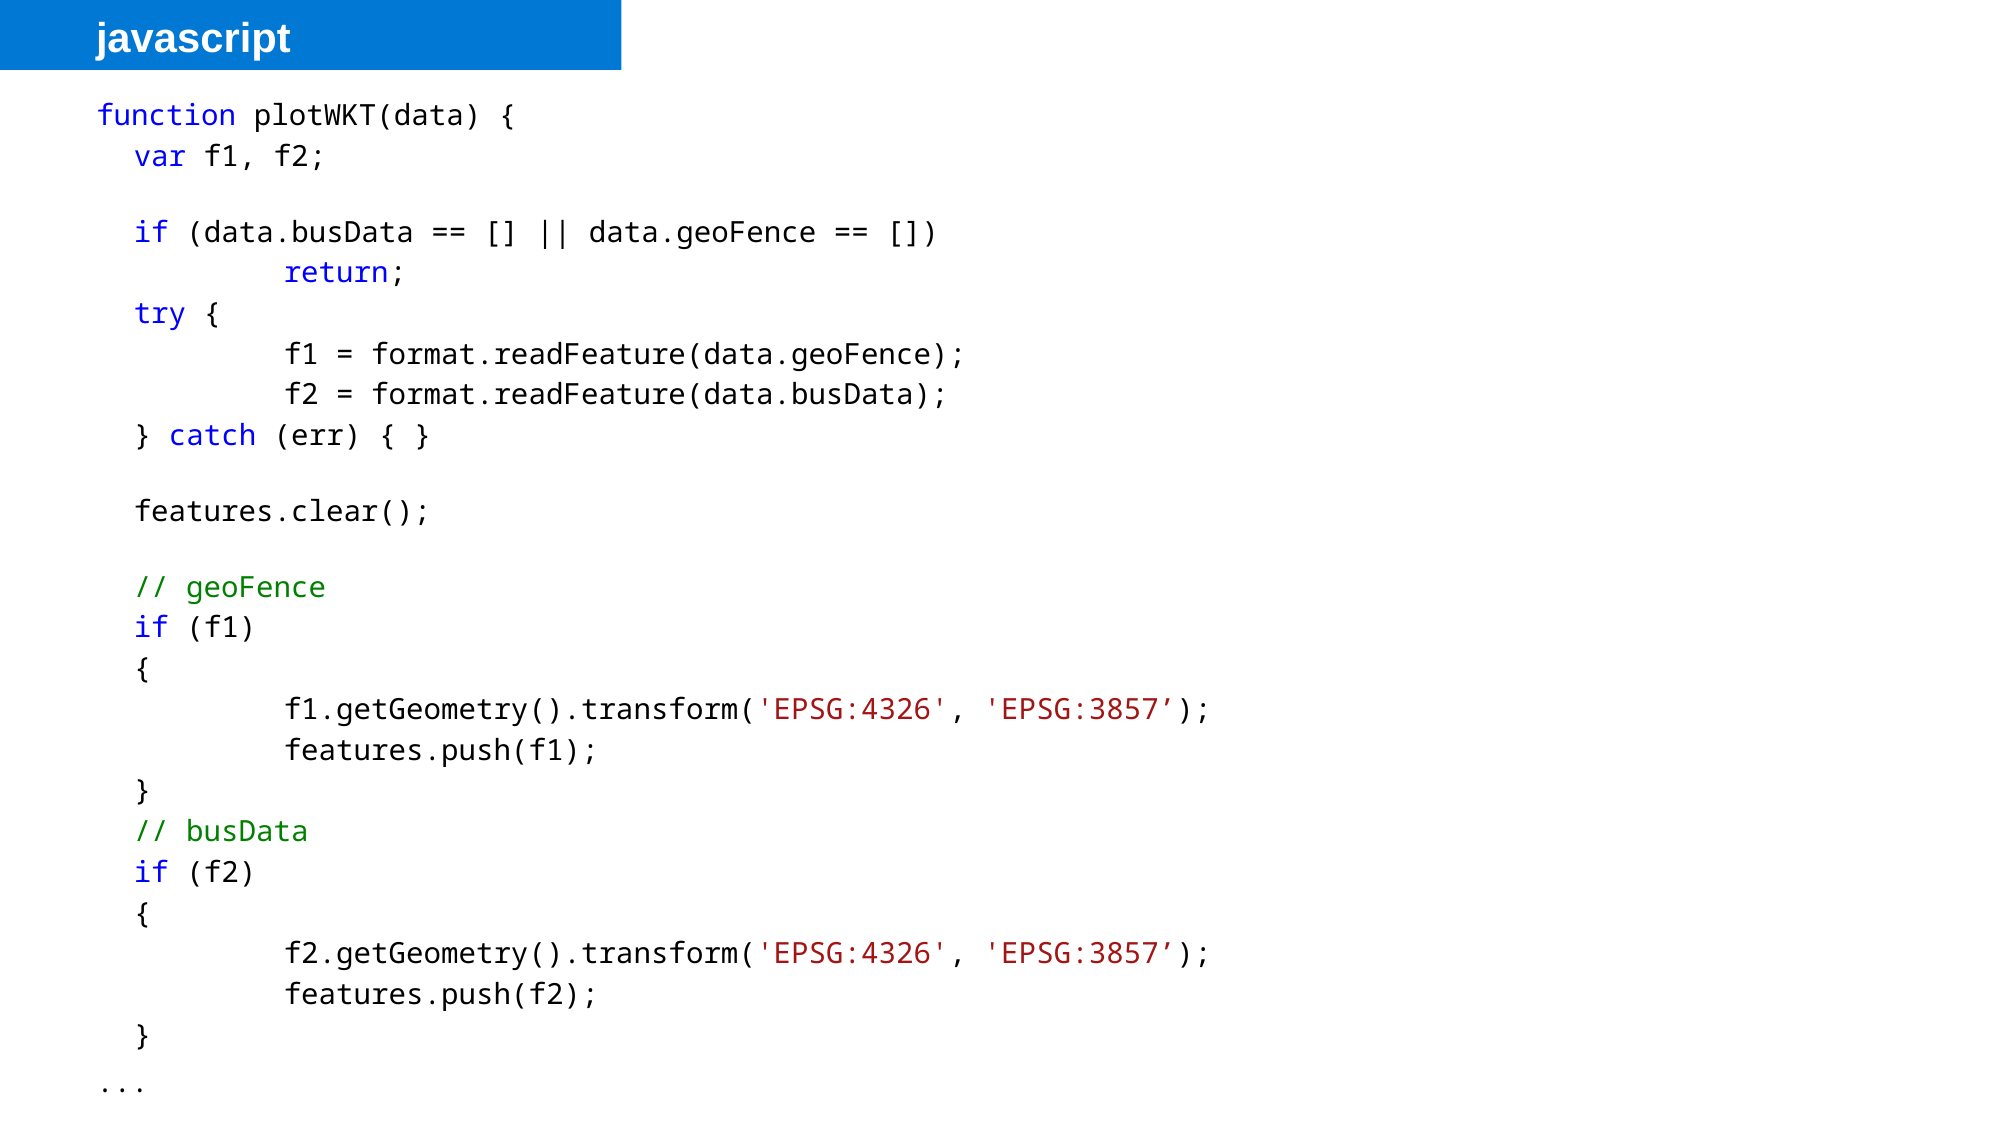

# javascript
javascript
function plotWKT(data) {
var f1, f2;
if (data.busData == [] || data.geoFence == [])
	return;
try {
	f1 = format.readFeature(data.geoFence);
	f2 = format.readFeature(data.busData);
} catch (err) { }
features.clear();
// geoFence
if (f1)
{
	f1.getGeometry().transform('EPSG:4326', 'EPSG:3857’);
	features.push(f1);
}
// busData
if (f2)
{
	f2.getGeometry().transform('EPSG:4326', 'EPSG:3857’);
	features.push(f2);
}
...